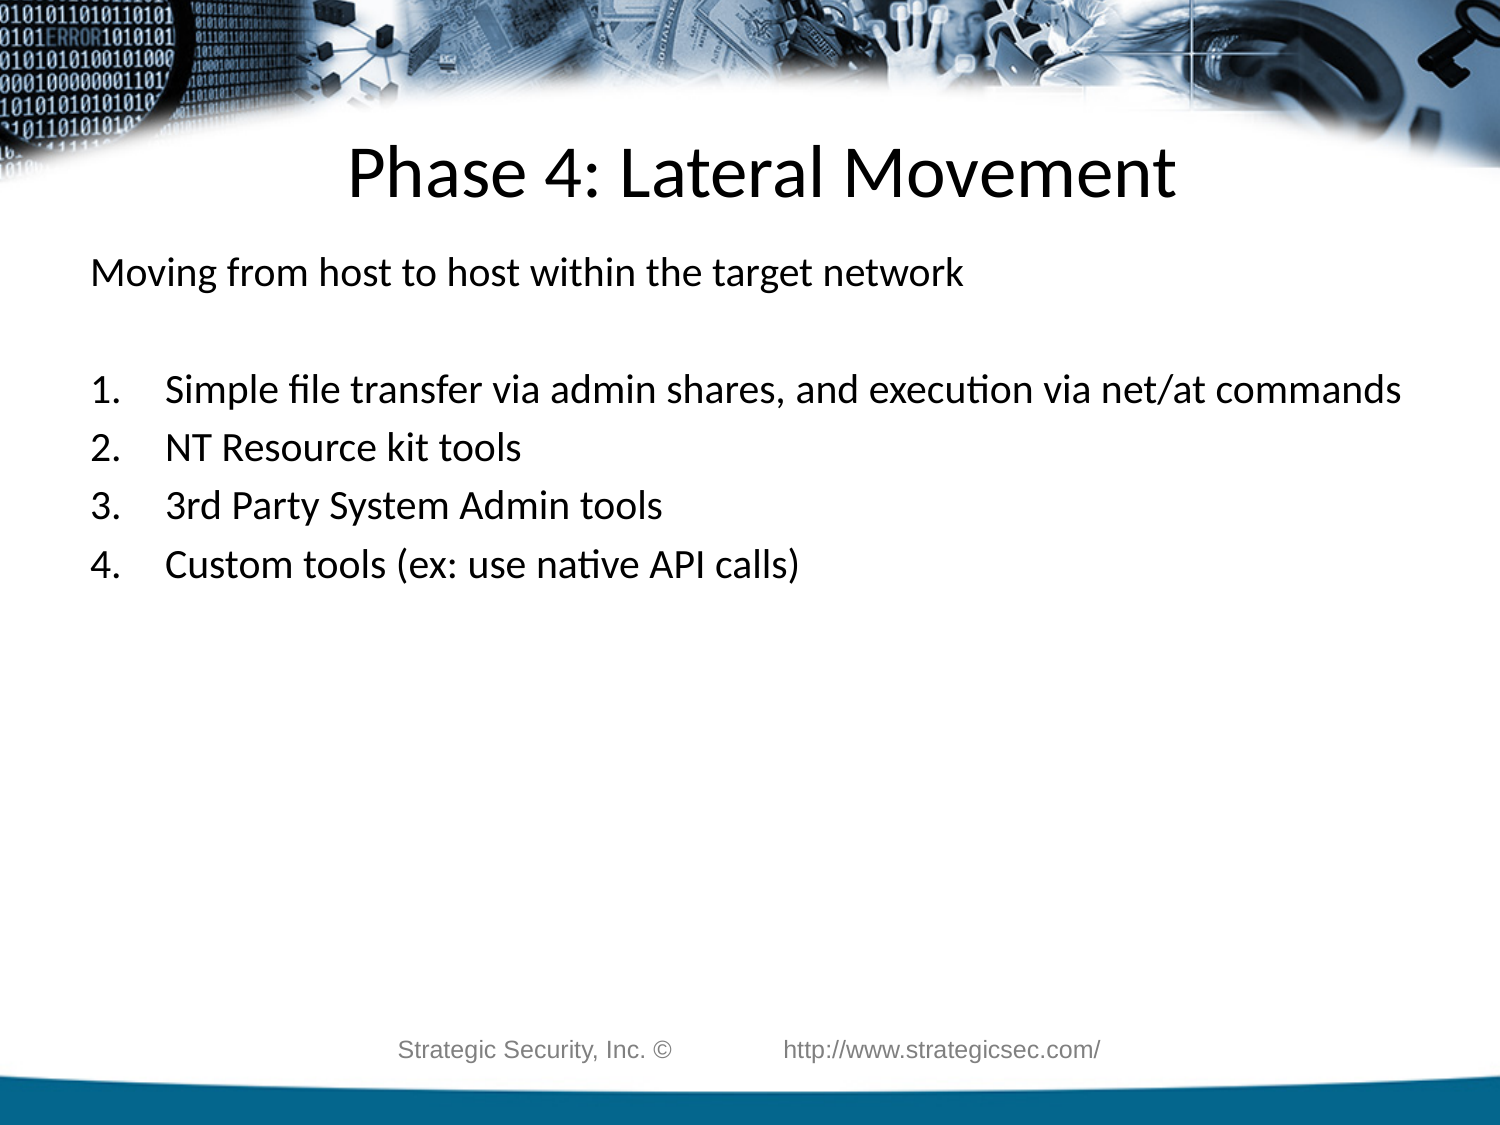

# Phase 4: Lateral Movement
Moving from host to host within the target network

Simple file transfer via admin shares, and execution via net/at commands
NT Resource kit tools
3rd Party System Admin tools
Custom tools (ex: use native API calls)